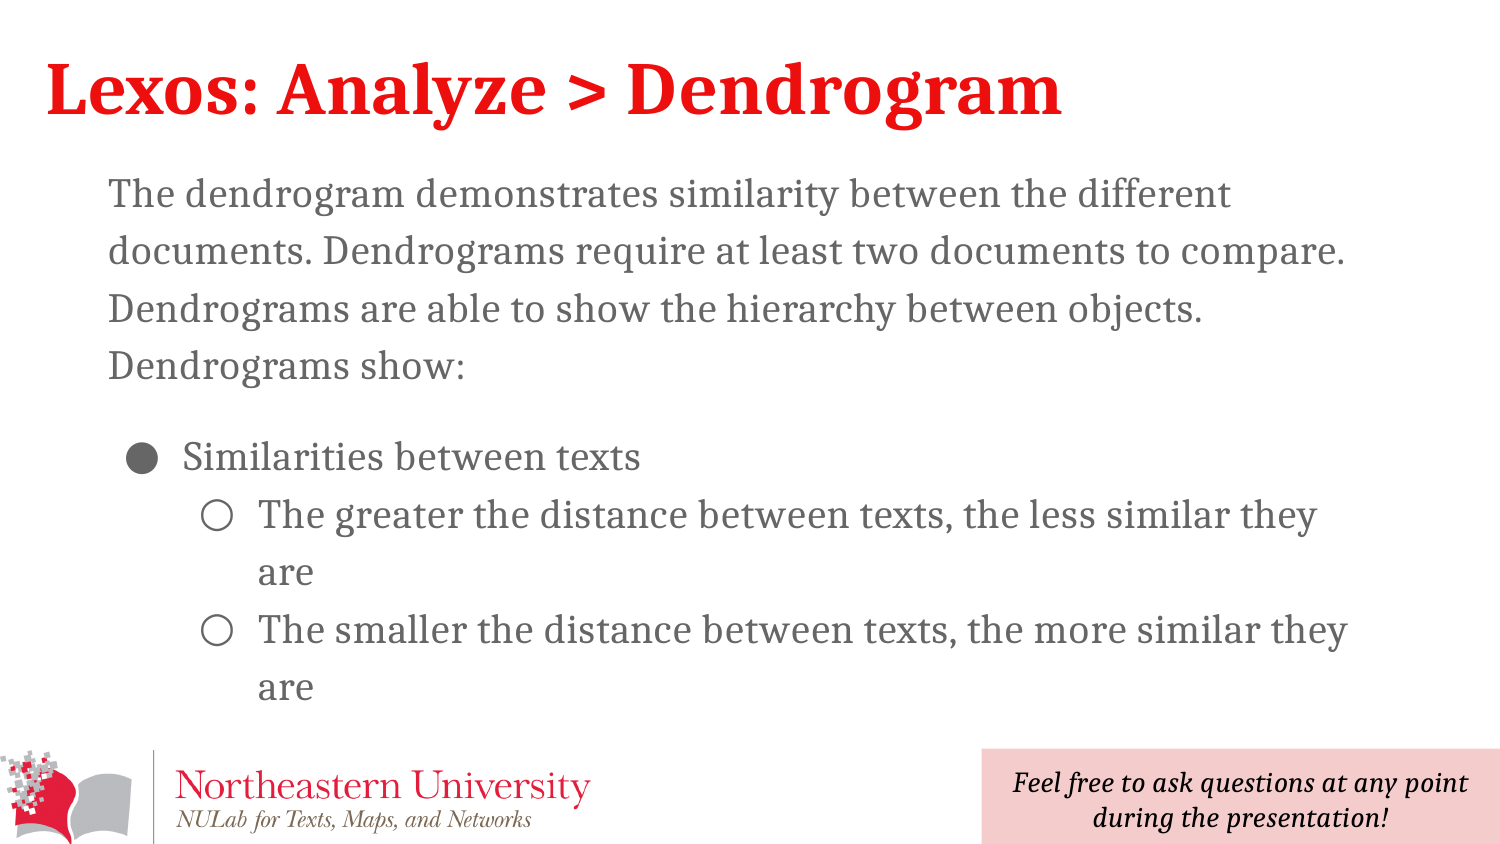

# Lexos: Analyze > Dendrogram
The dendrogram demonstrates similarity between the different documents. Dendrograms require at least two documents to compare. Dendrograms are able to show the hierarchy between objects. Dendrograms show:
Similarities between texts
The greater the distance between texts, the less similar they are
The smaller the distance between texts, the more similar they are